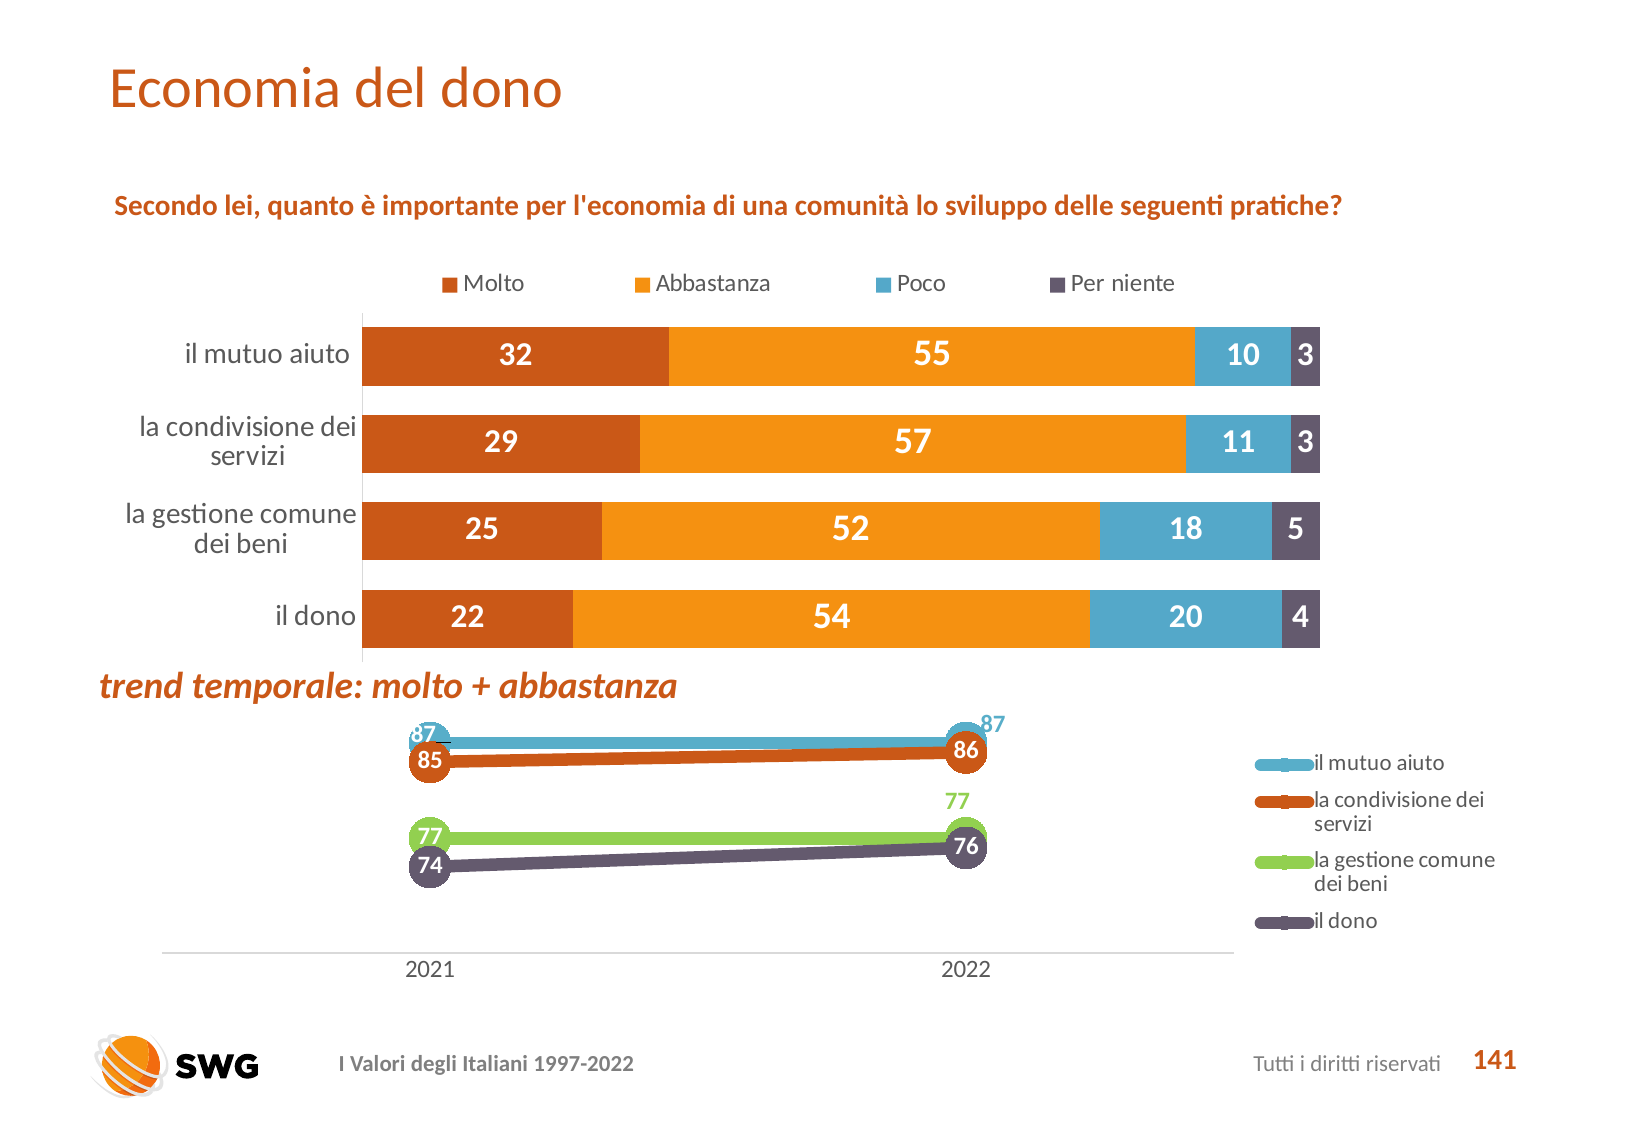

# Economia del dono
 Secondo lei, quanto è importante per l'economia di una comunità lo sviluppo delle seguenti pratiche?

### Chart

| Category | Molto  | Abbastanza | Poco | Per niente |
|---|---|---|---|---|
| il mutuo aiuto  | 32.0 | 55.0 | 10.0 | 3.0 |
| la condivisione dei servizi | 29.0 | 57.0 | 11.0 | 3.0 |
| la gestione comune dei beni | 25.0 | 52.0 | 18.0 | 5.0 |
| il dono | 22.0 | 54.0 | 20.0 | 4.0 |
 trend temporale: molto + abbastanza

### Chart

| Category | il mutuo aiuto | la condivisione dei servizi  | la gestione comune dei beni | il dono |
|---|---|---|---|---|
| 2021 | 87.0 | 85.0 | 77.0 | 74.0 |
| 2022 | 87.0 | 86.0 | 77.0 | 76.0 |
141